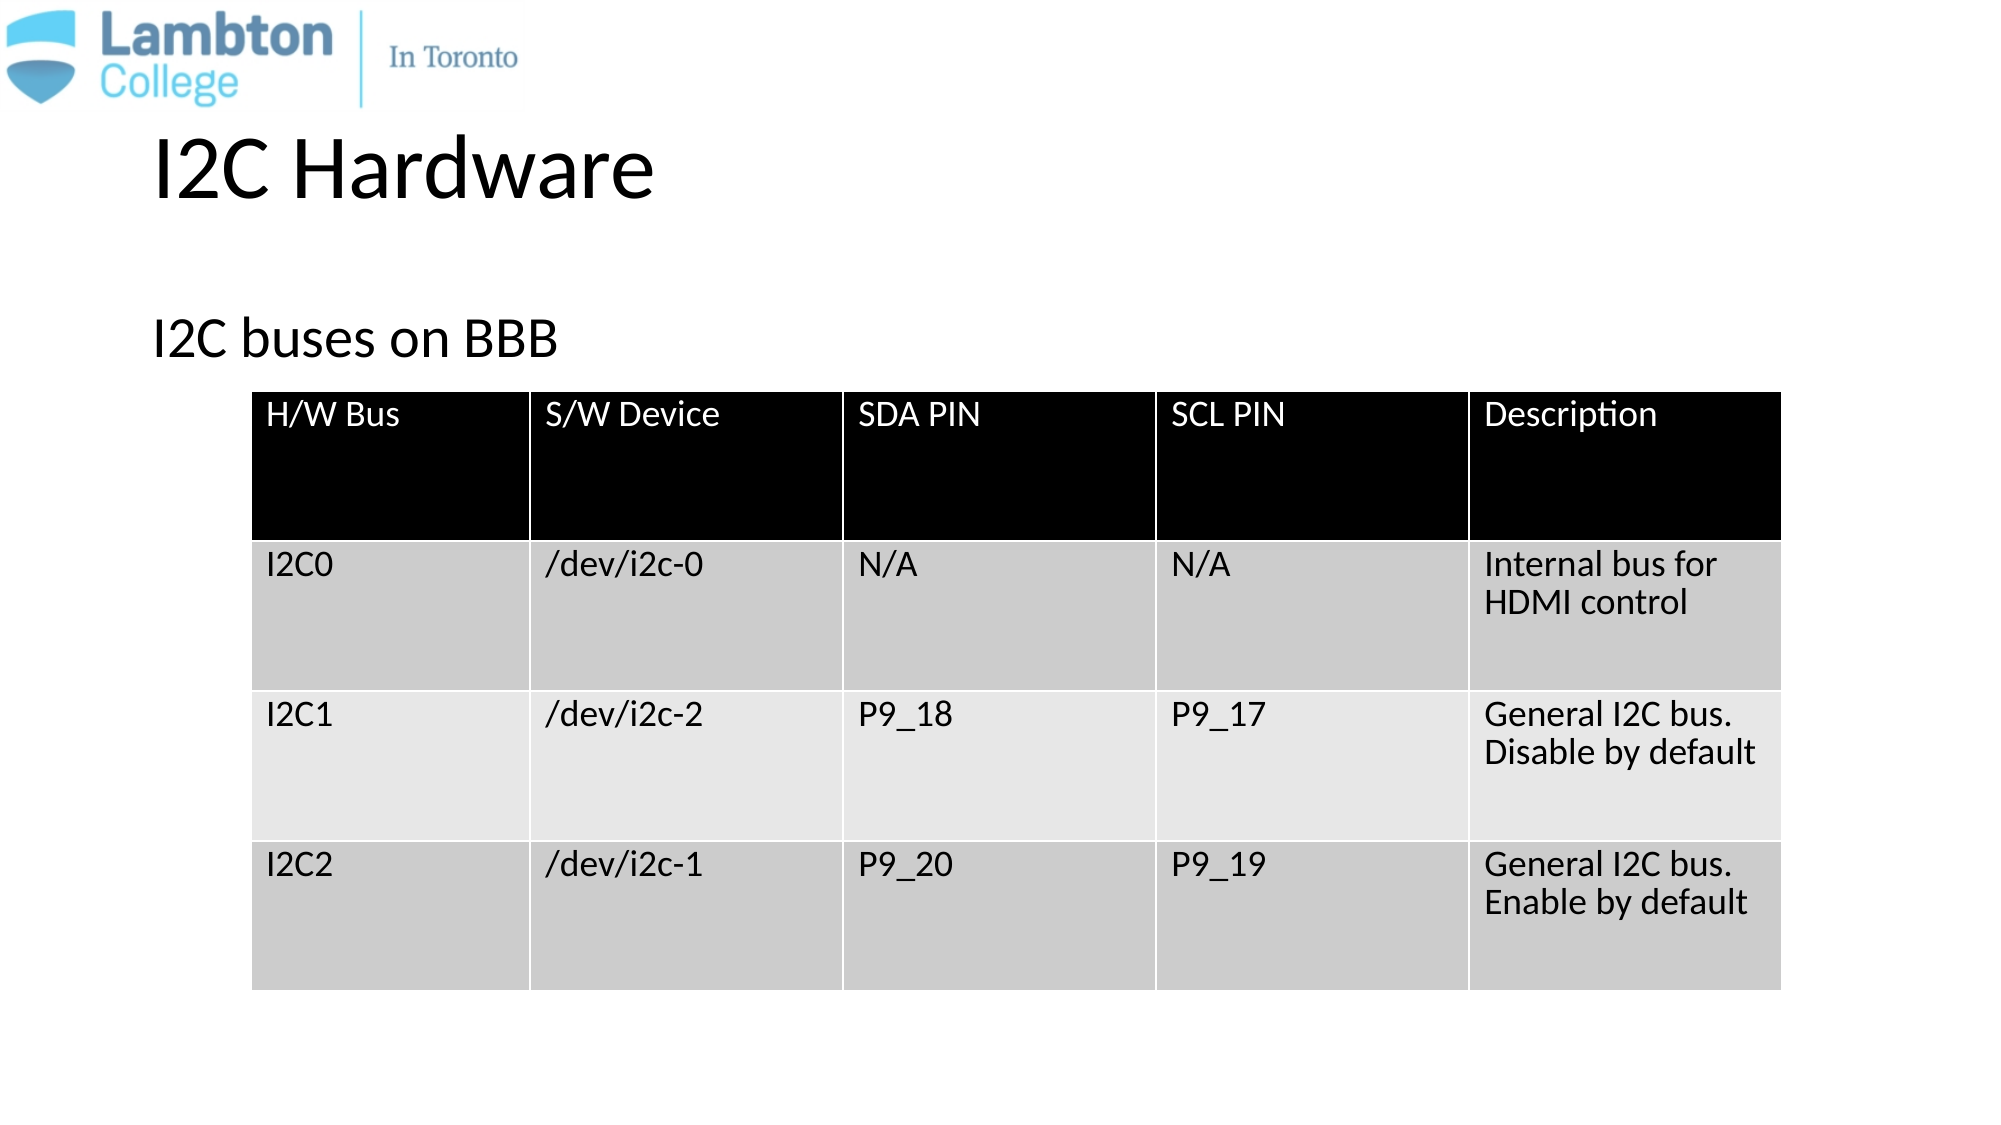

# I2C Hardware
I2C buses on BBB
| H/W Bus | S/W Device | SDA PIN | SCL PIN | Description |
| --- | --- | --- | --- | --- |
| I2C0 | /dev/i2c-0 | N/A | N/A | Internal bus for HDMI control |
| I2C1 | /dev/i2c-2 | P9\_18 | P9\_17 | General I2C bus. Disable by default |
| I2C2 | /dev/i2c-1 | P9\_20 | P9\_19 | General I2C bus. Enable by default |